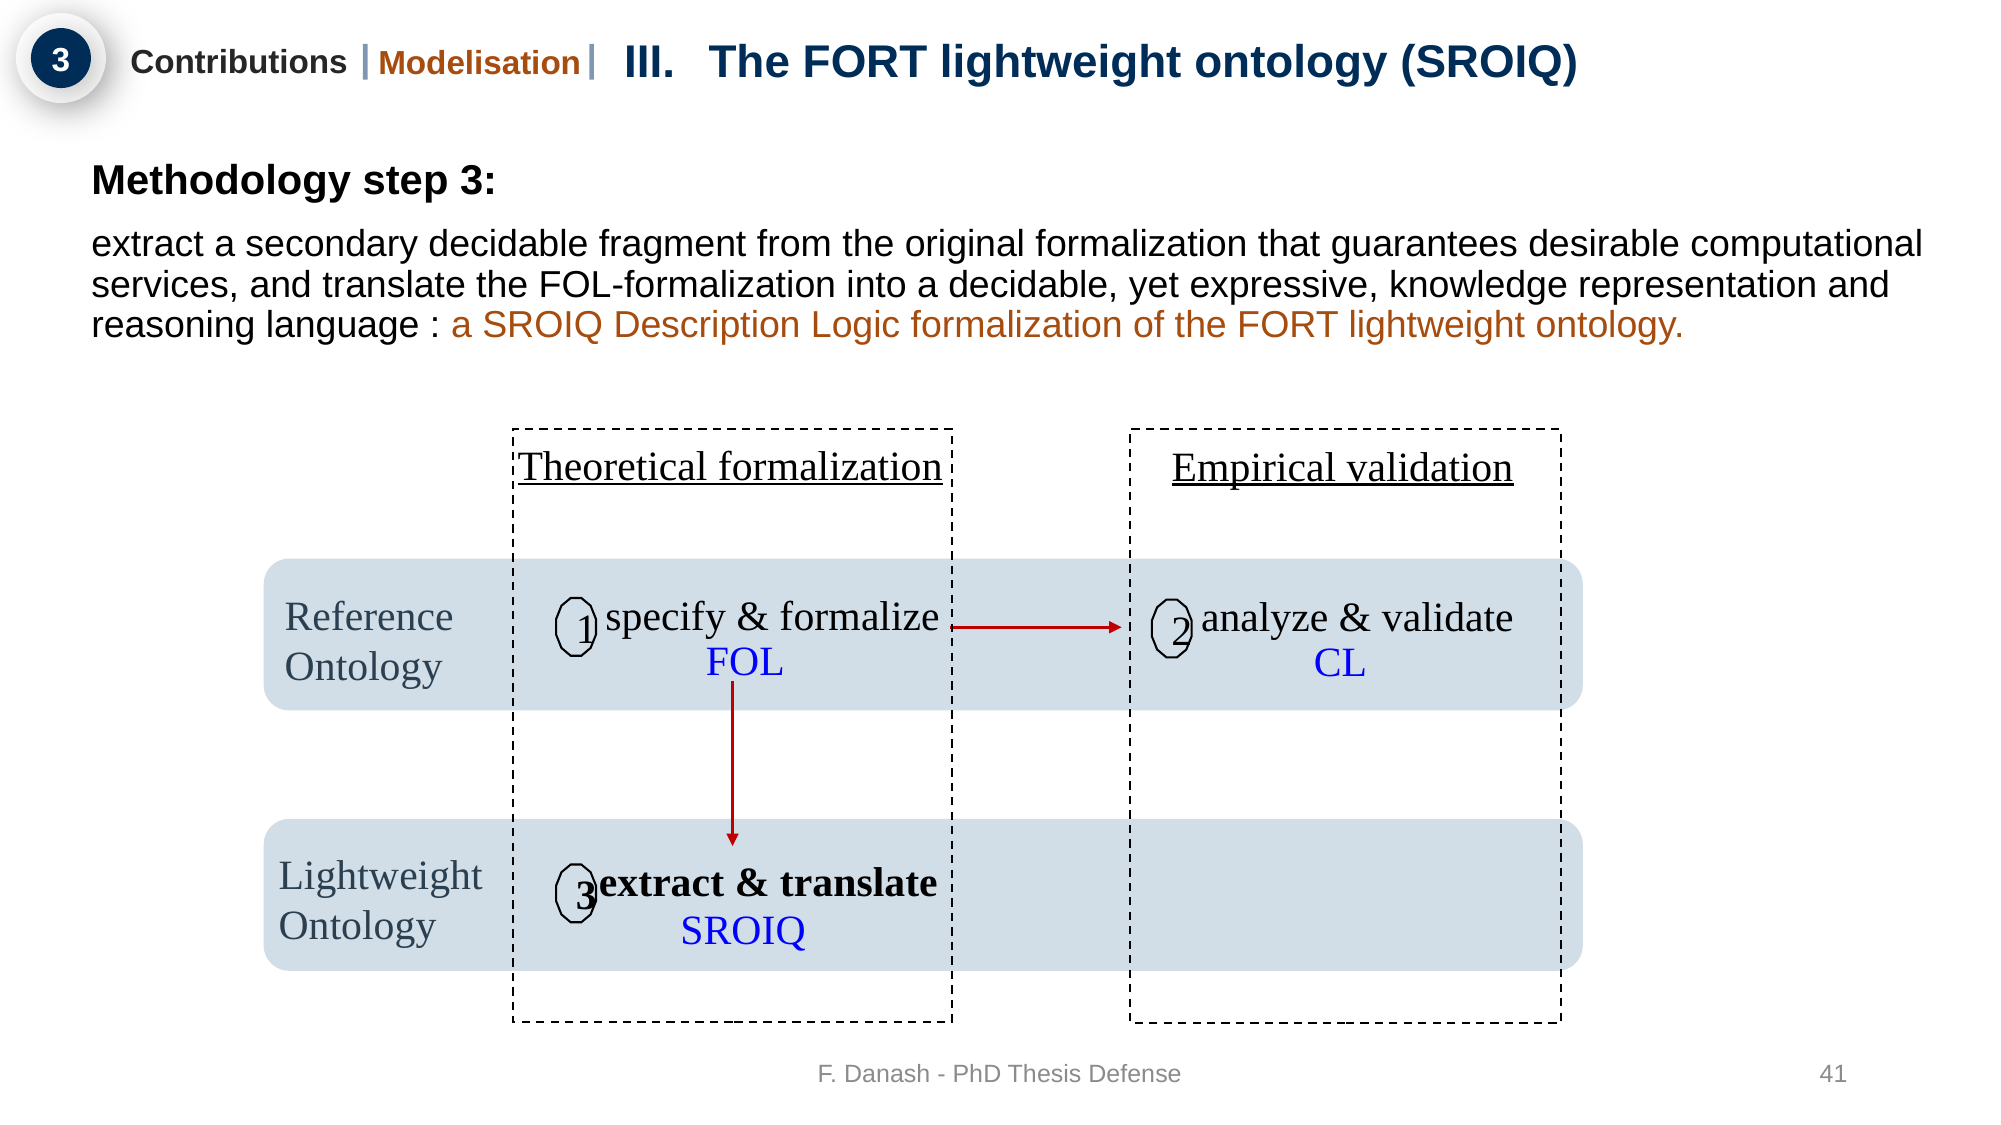

The FORT lightweight ontology (SROIQ)

3
Contributions
Modelisation
Methodology step 3:
extract a secondary decidable fragment from the original formalization that guarantees desirable computational services, and translate the FOL-formalization into a decidable, yet expressive, knowledge representation and reasoning language : a SROIQ Description Logic formalization of the FORT lightweight ontology.

Theoretical formalization
Empirical validation

Reference Ontology
specify & formalize
analyze & validate
1
2
FOL
CL

Lightweight Ontology
extract & translate
3
SROIQ
F. Danash - PhD Thesis Defense
41